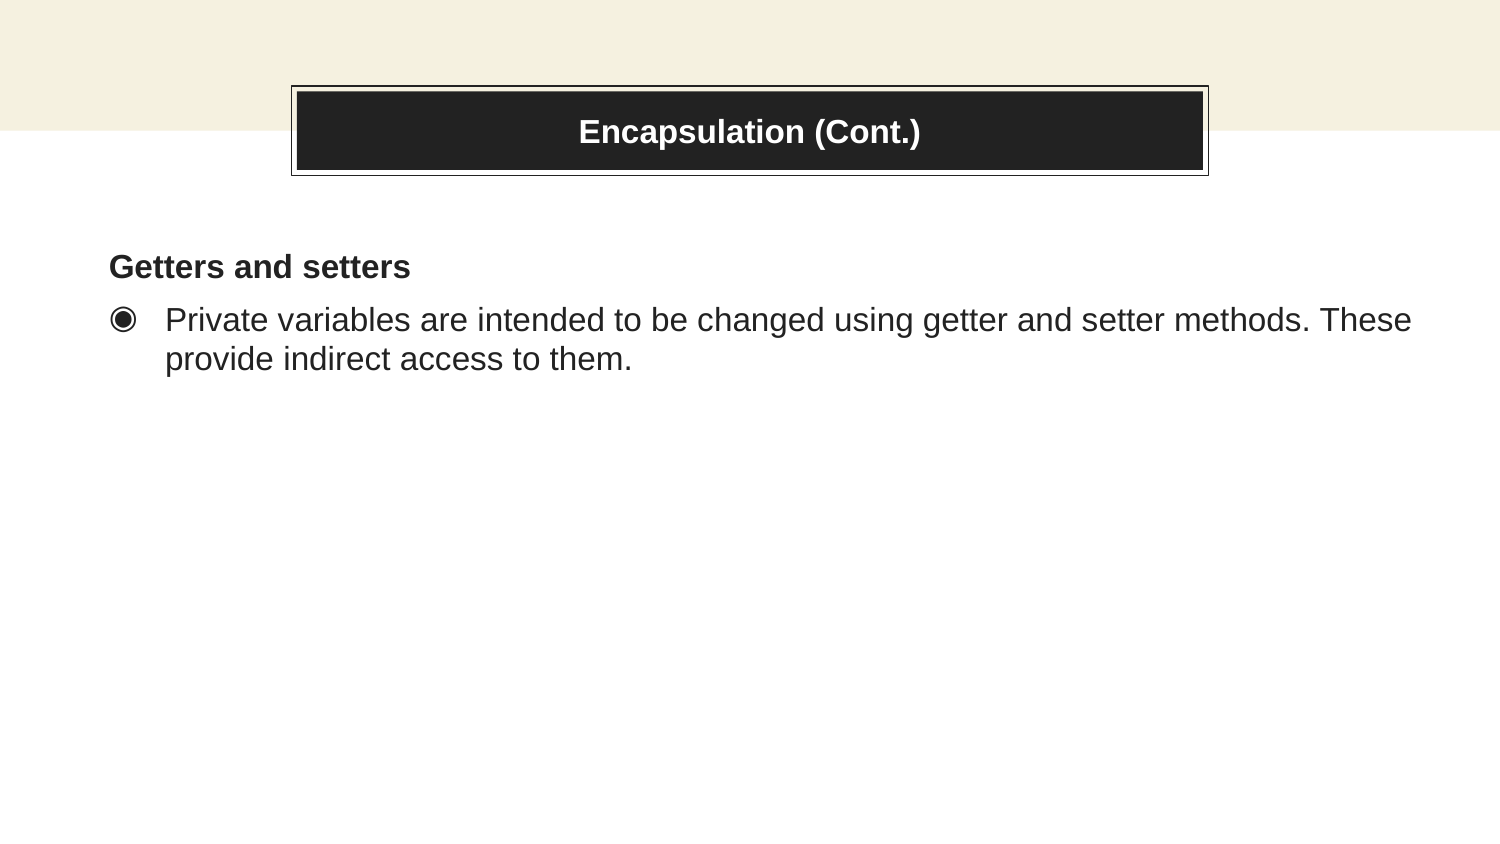

# Encapsulation (Cont.)
Getters and setters
Private variables are intended to be changed using getter and setter methods. These provide indirect access to them.